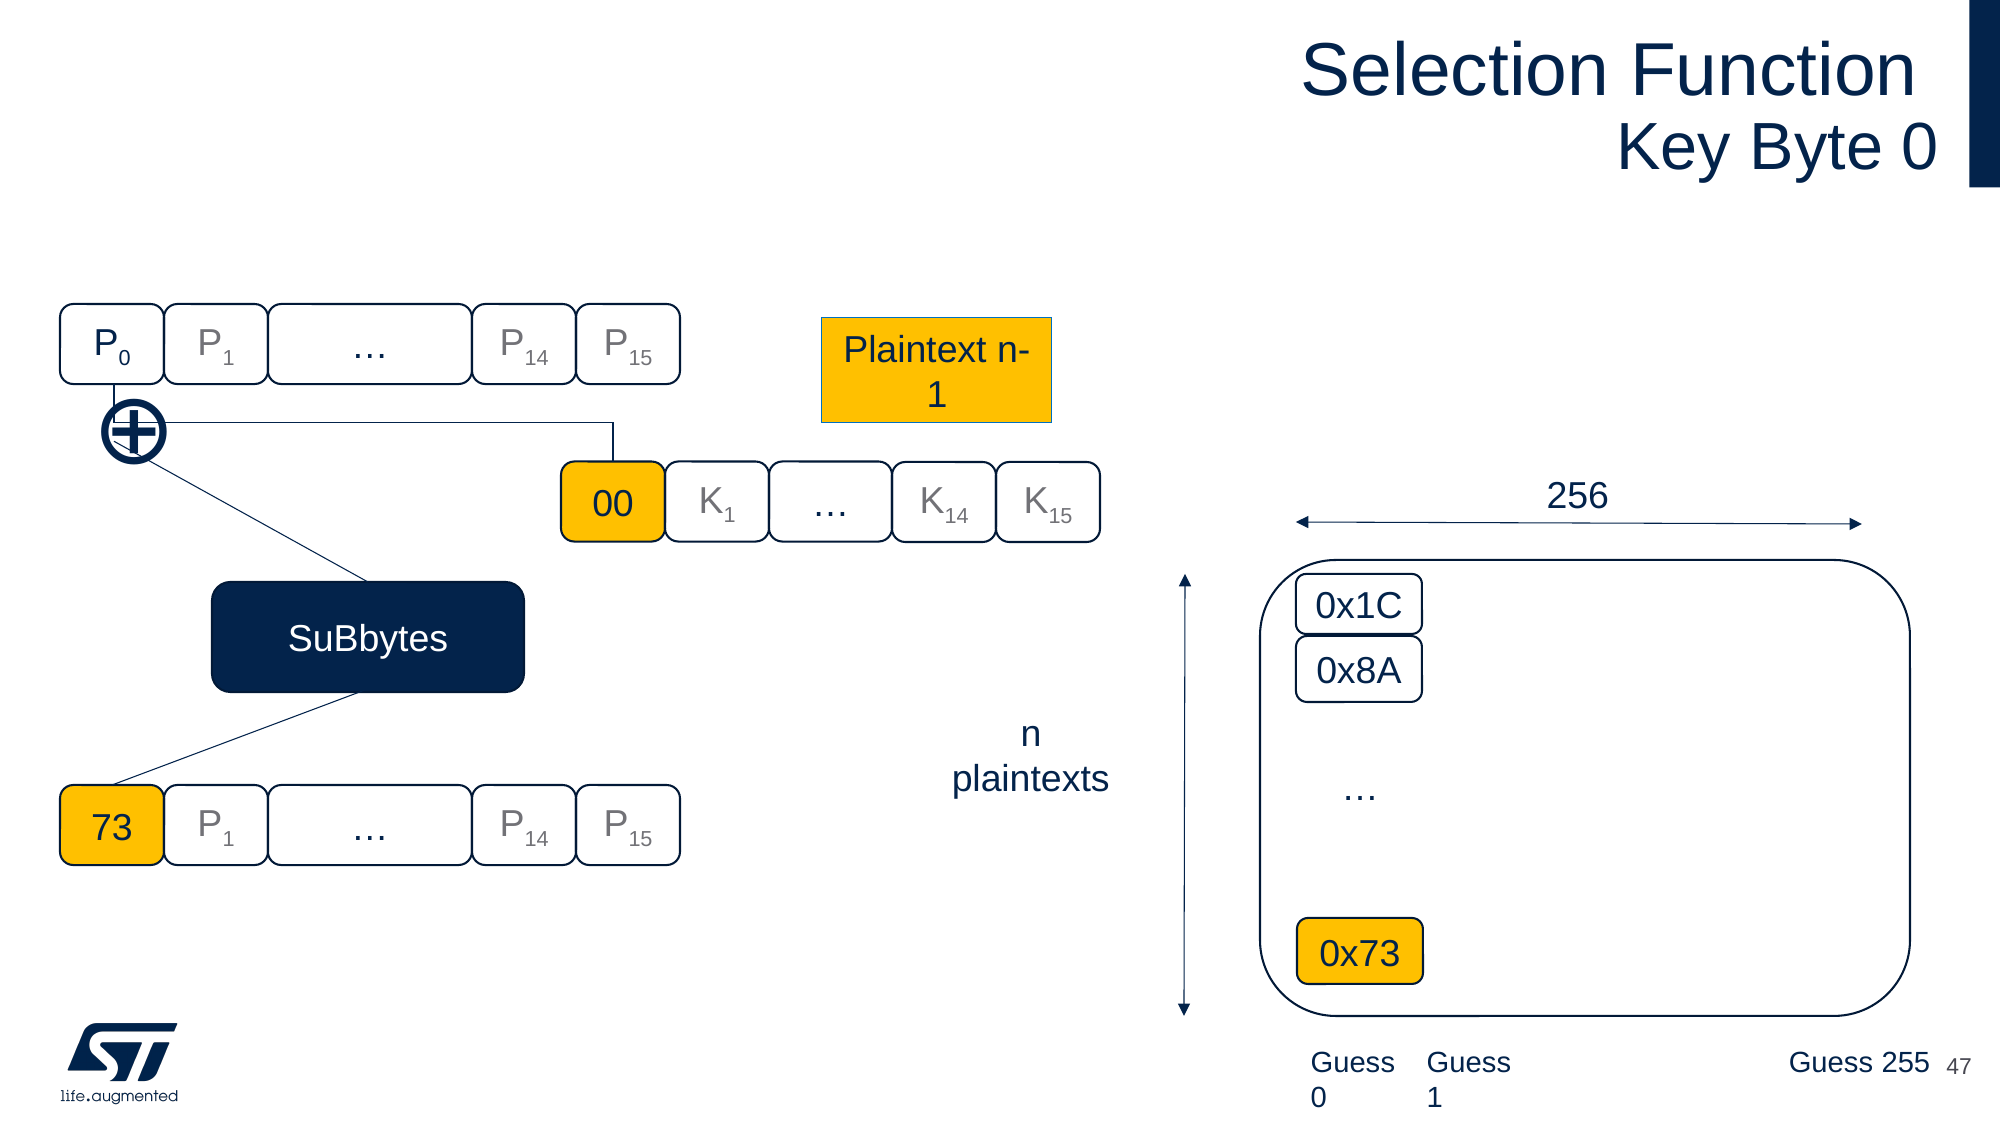

# Selection Function Key Byte 0
P0
P1
…
P14
P15
Plaintext n-1
⊕
00
K1
…
K14
K15
256

0x1C
SuBbytes
…
0x8A
n plaintexts
73
P1
…
P14
P15
0x73
Guess 0
Guess 1
Guess 255

47